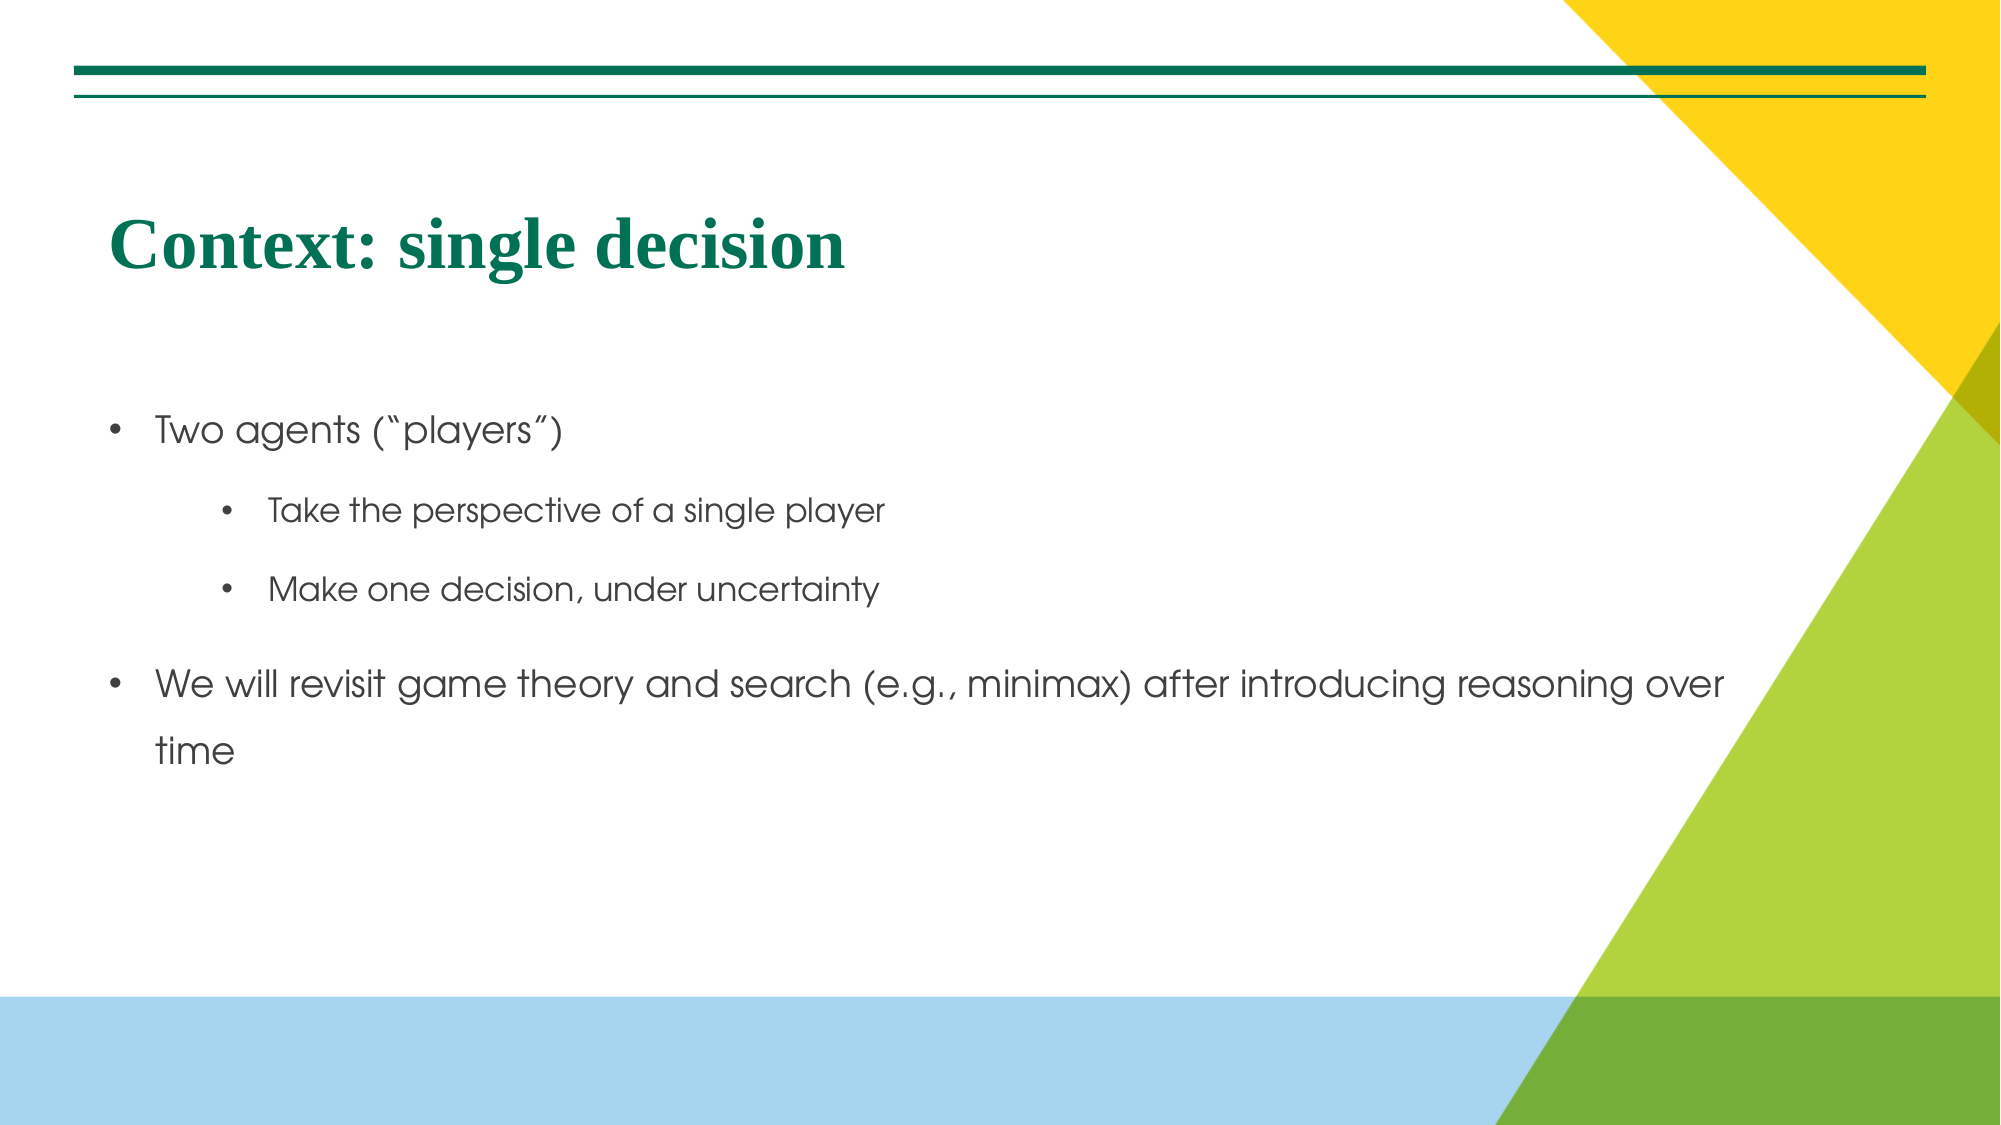

# Context: single decision
Two agents (“players”)
Take the perspective of a single player
Make one decision, under uncertainty
We will revisit game theory and search (e.g., minimax) after introducing reasoning over time